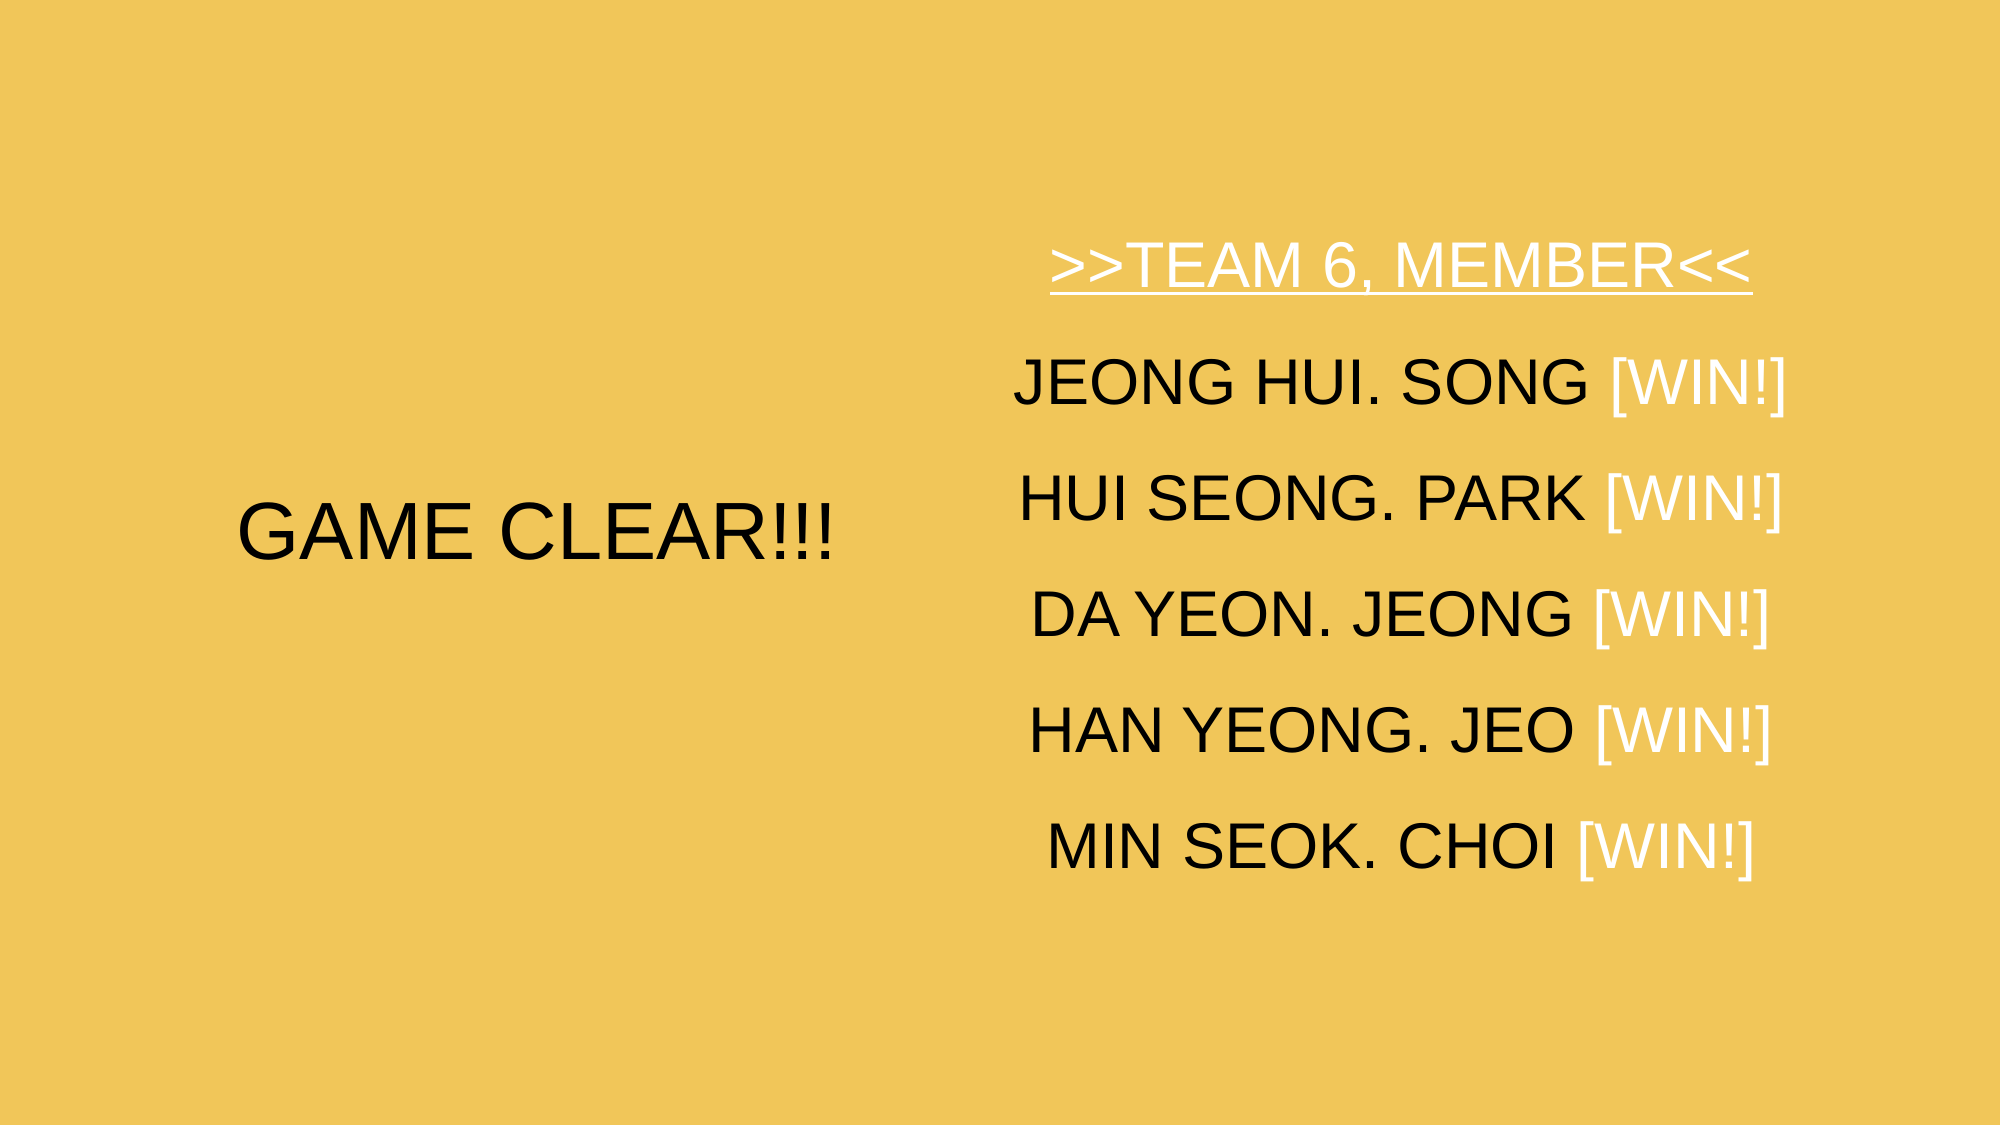

>>TEAM 6, MEMBER<<
JEONG HUI. SONG [WIN!]
HUI SEONG. PARK [WIN!]
DA YEON. JEONG [WIN!]
HAN YEONG. JEO [WIN!]
MIN SEOK. CHOI [WIN!]

GAME CLEAR!!!